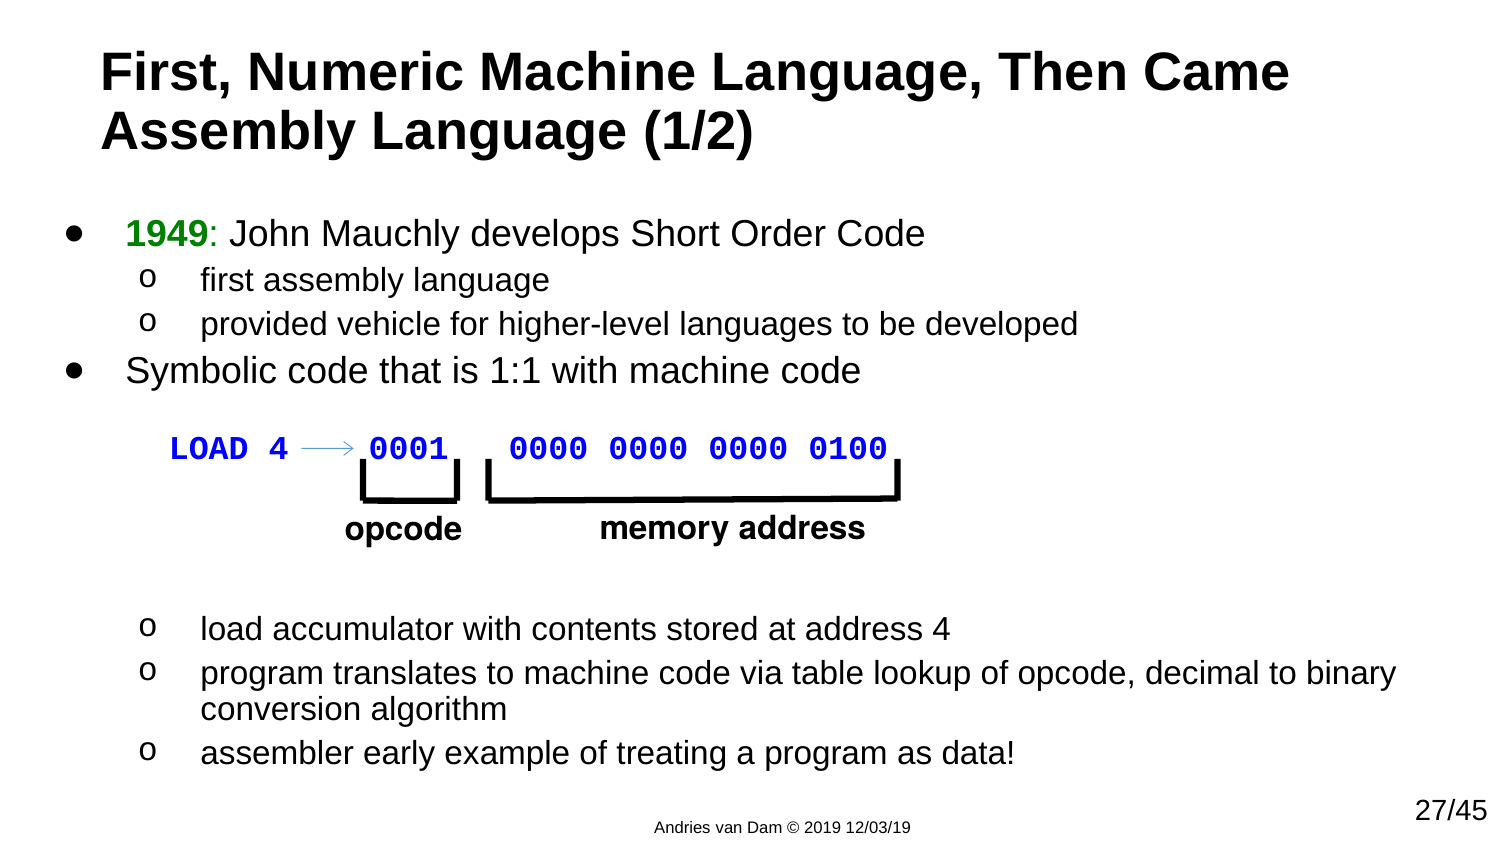

# First, Numeric Machine Language, Then Came Assembly Language (1/2)
1949: John Mauchly develops Short Order Code
first assembly language
provided vehicle for higher-level languages to be developed
Symbolic code that is 1:1 with machine code

load accumulator with contents stored at address 4
program translates to machine code via table lookup of opcode, decimal to binary conversion algorithm
assembler early example of treating a program as data!
LOAD 4    0001   0000 0000 0000 0100

memory address
opcode